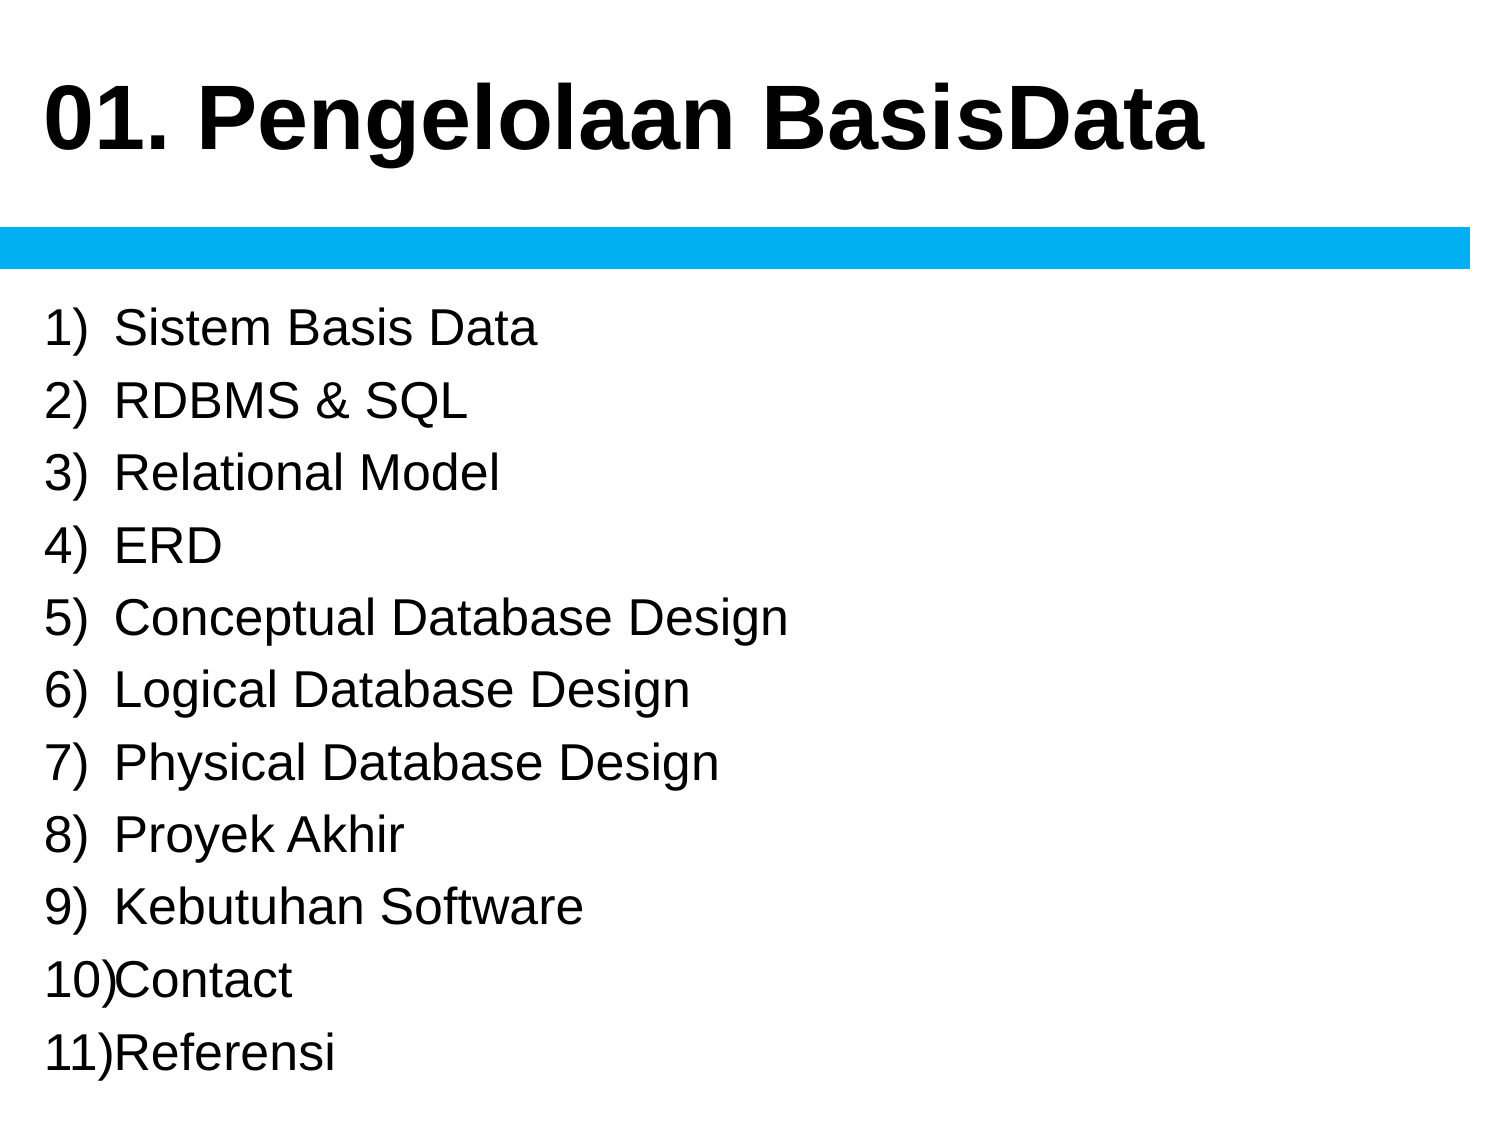

# 01. Pengelolaan BasisData
Sistem Basis Data
RDBMS & SQL
Relational Model
ERD
Conceptual Database Design
Logical Database Design
Physical Database Design
Proyek Akhir
Kebutuhan Software
Contact
Referensi